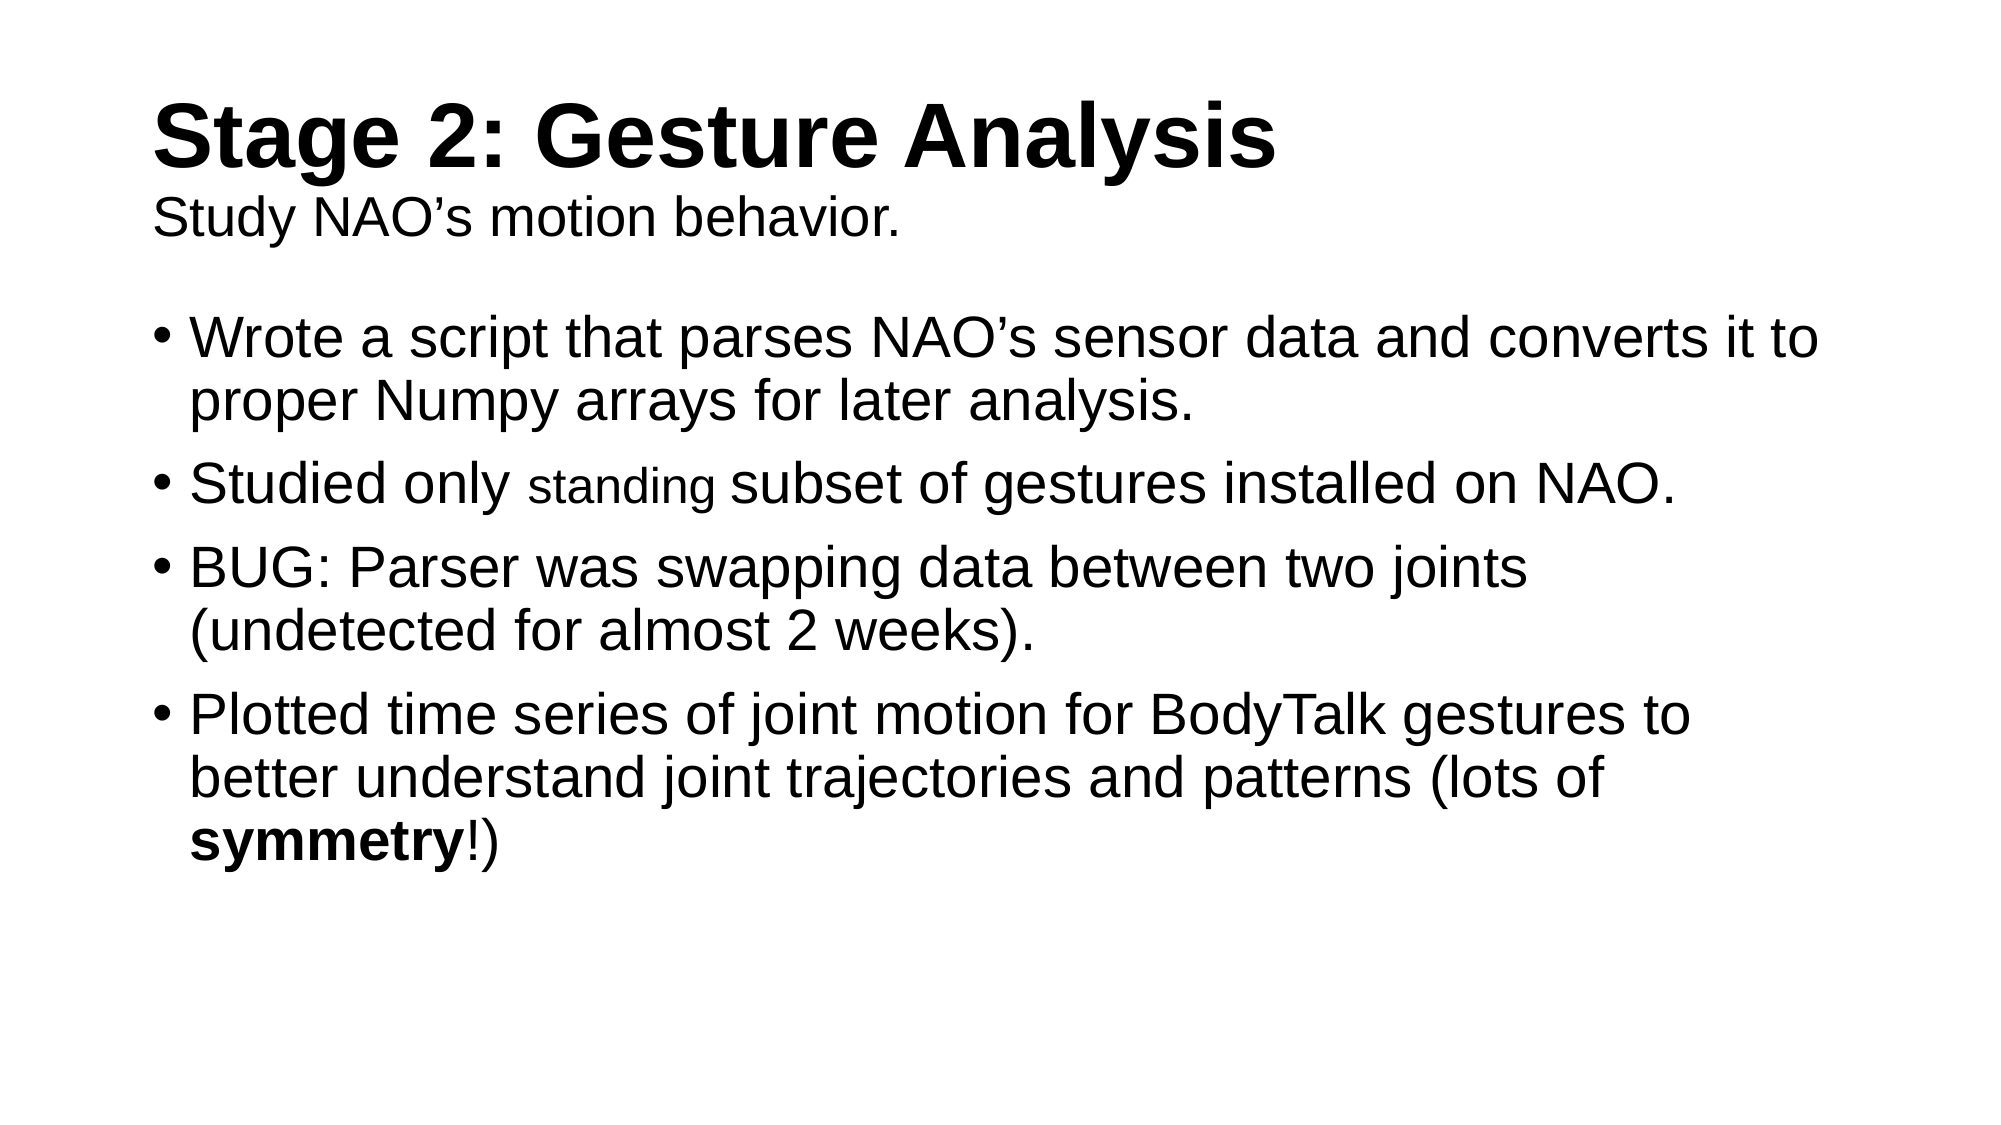

# Stage 2: Gesture Analysis Study NAO’s motion behavior.
Wrote a script that parses NAO’s sensor data and converts it to proper Numpy arrays for later analysis.
Studied only standing subset of gestures installed on NAO.
BUG: Parser was swapping data between two joints (undetected for almost 2 weeks).
Plotted time series of joint motion for BodyTalk gestures to better understand joint trajectories and patterns (lots of symmetry!)